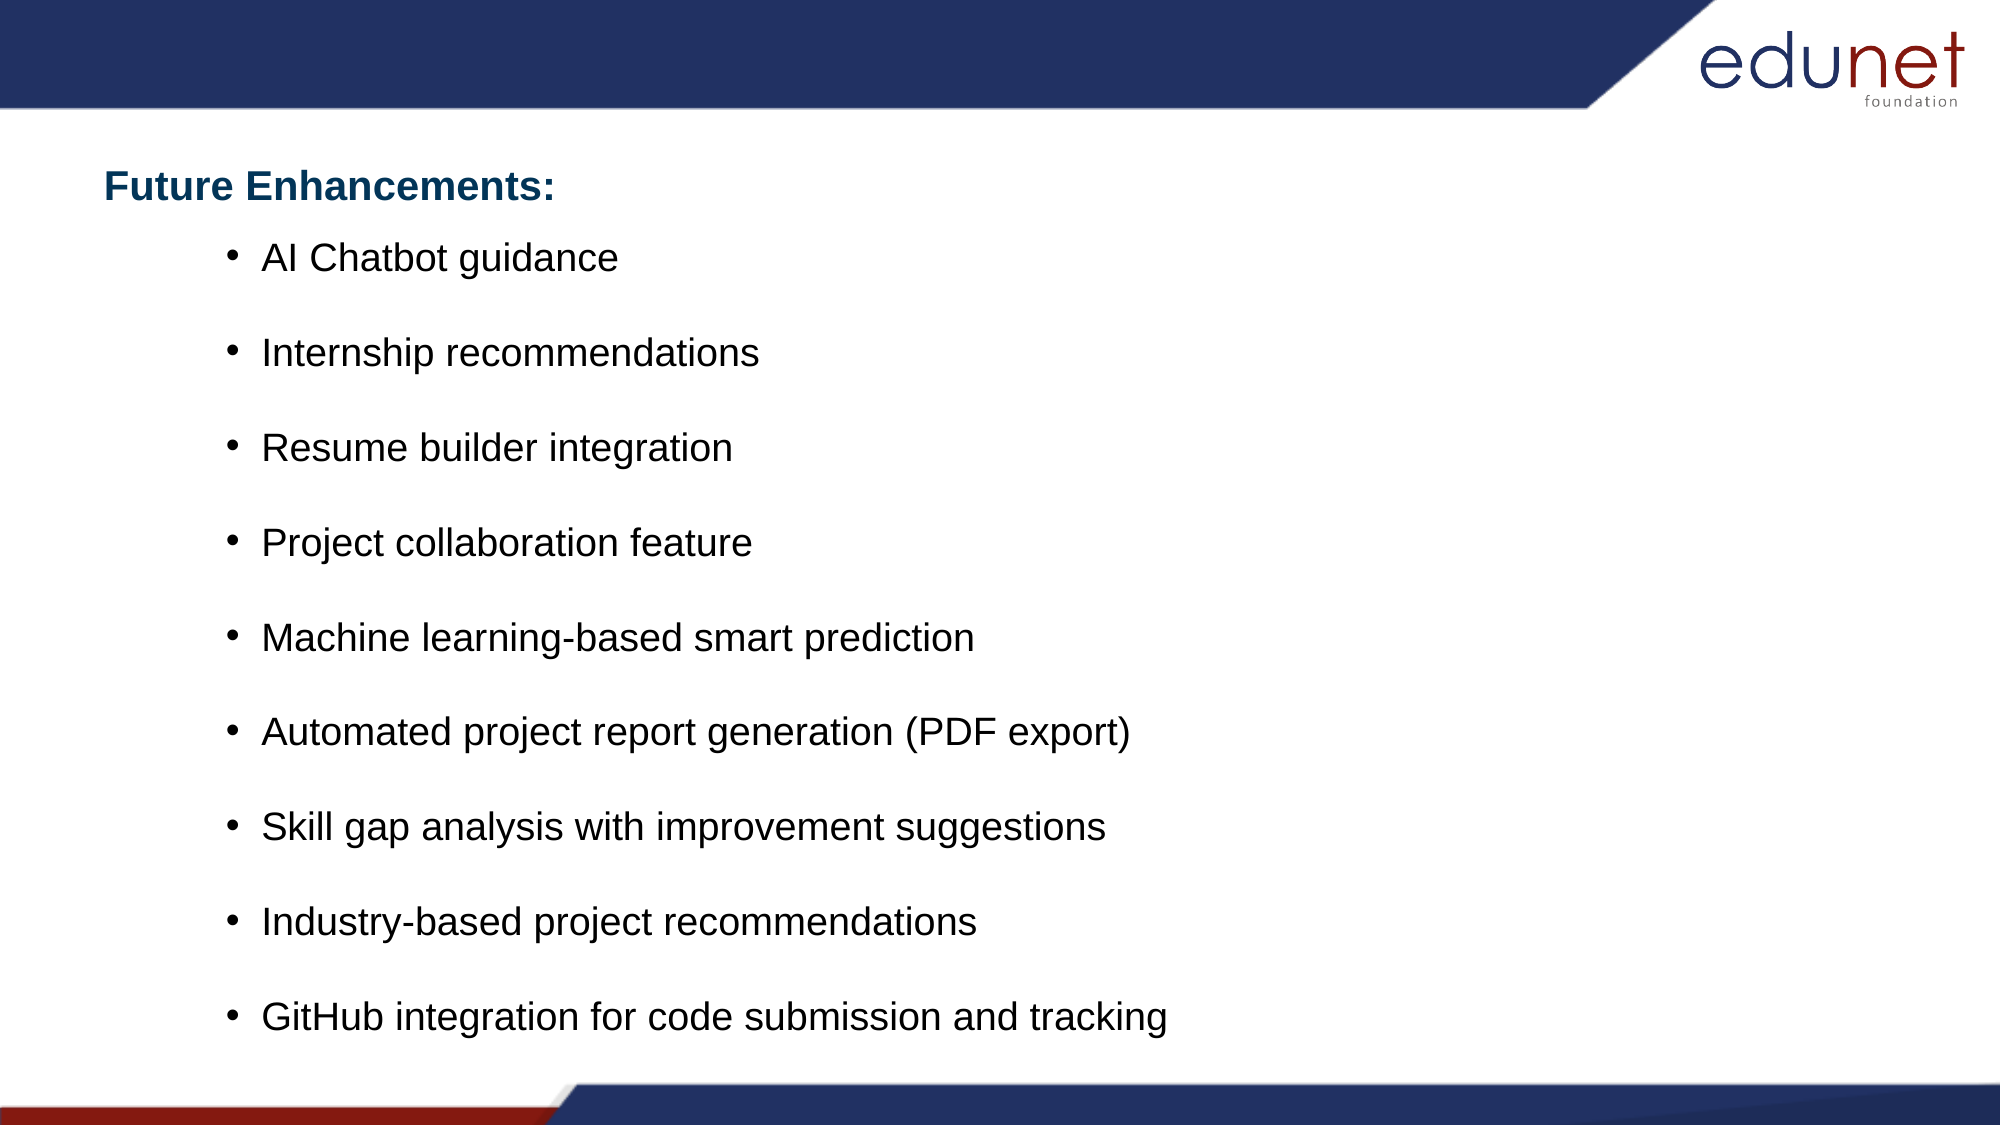

Future Enhancements:

AI Chatbot guidance

Internship recommendations

Resume builder integration

Project collaboration feature

Machine learning-based smart prediction

Automated project report generation (PDF export)

Skill gap analysis with improvement suggestions

Industry-based project recommendations

GitHub integration for code submission and tracking